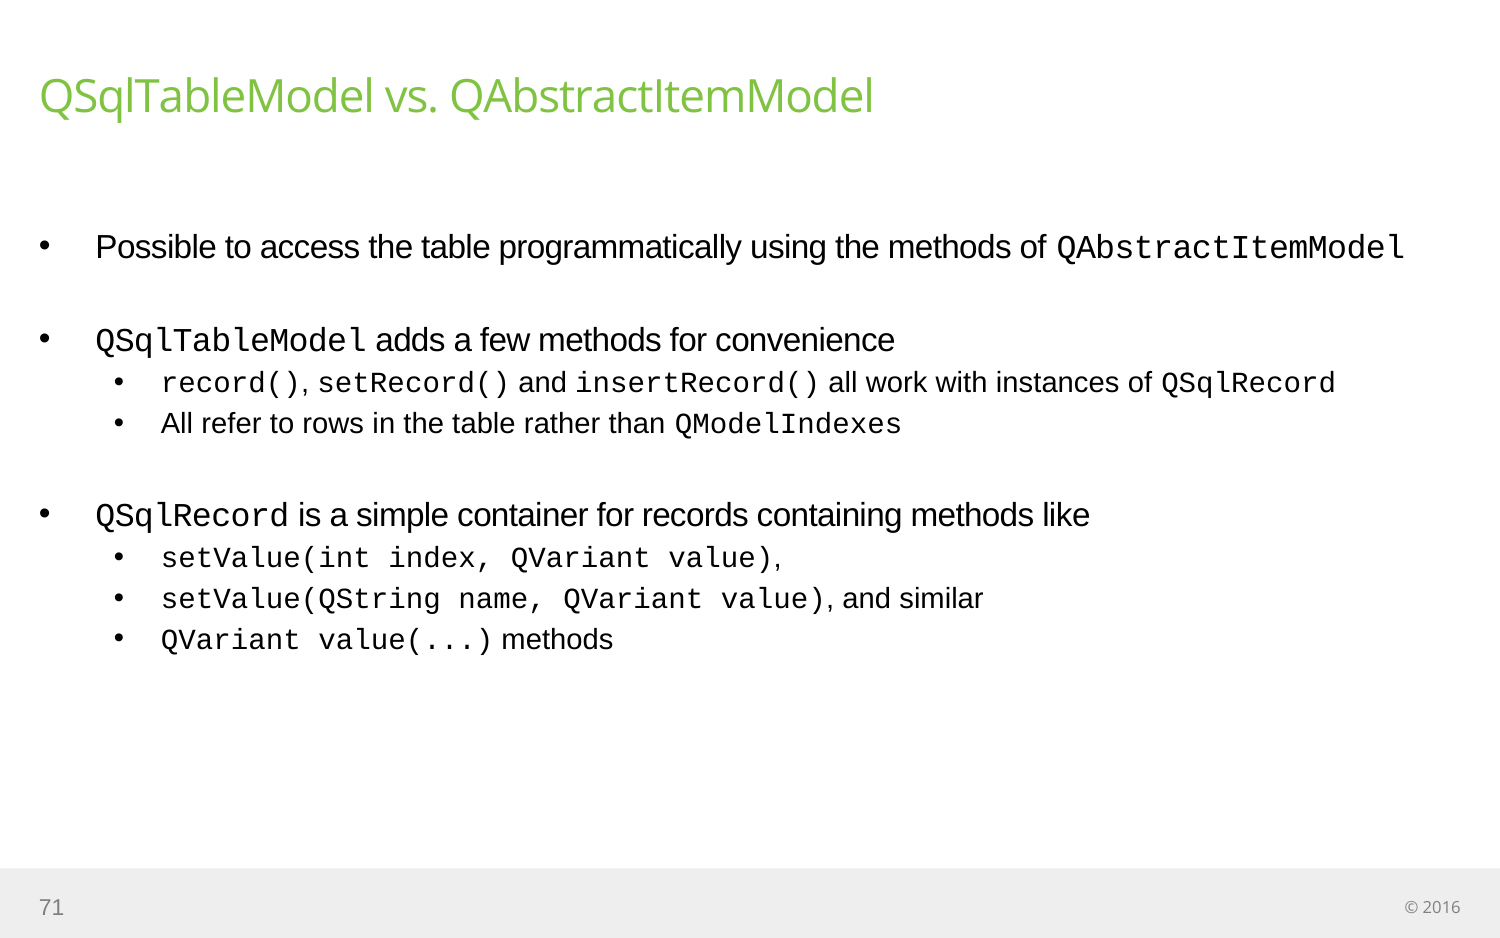

# QSqlTableModel vs. QAbstractItemModel
Possible to access the table programmatically using the methods of QAbstractItemModel

QSqlTableModel adds a few methods for convenience
record(), setRecord() and insertRecord() all work with instances of QSqlRecord
All refer to rows in the table rather than QModelIndexes

QSqlRecord is a simple container for records containing methods like
setValue(int index, QVariant value),
setValue(QString name, QVariant value), and similar
QVariant value(...) methods

71
© 2016